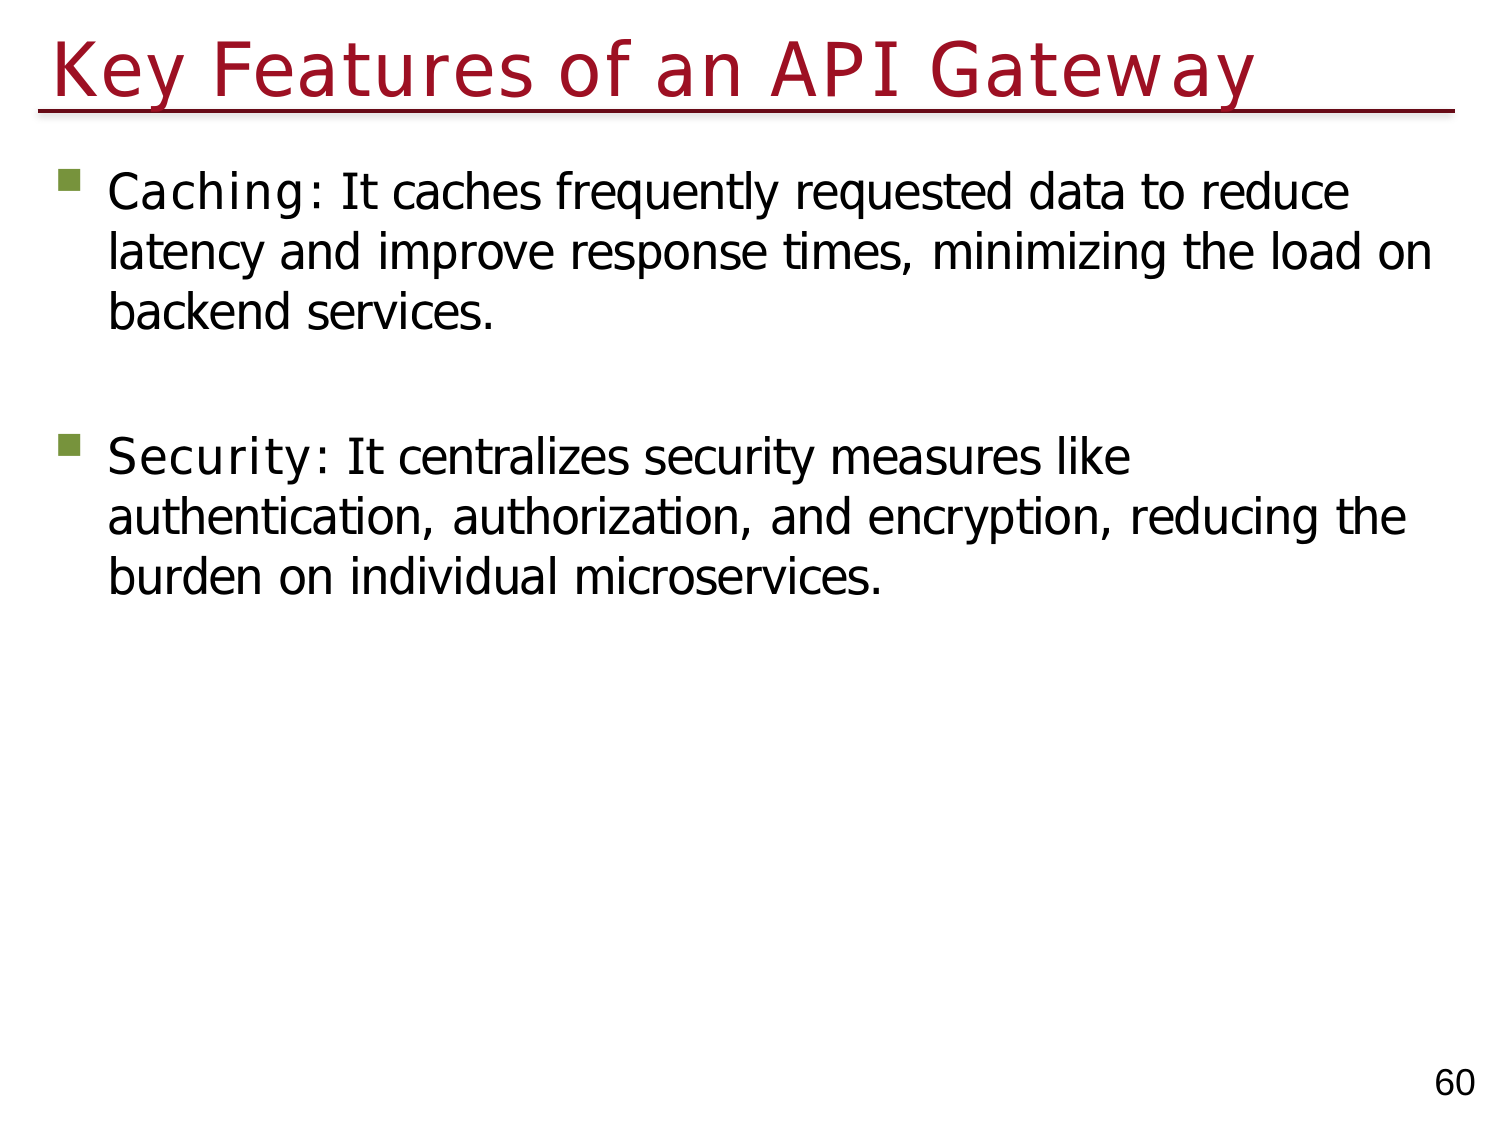

# Key Features of an API Gateway
Caching: It caches frequently requested data to reduce latency and improve response times, minimizing the load on backend services.

Security: It centralizes security measures like authentication, authorization, and encryption, reducing the burden on individual microservices.
60